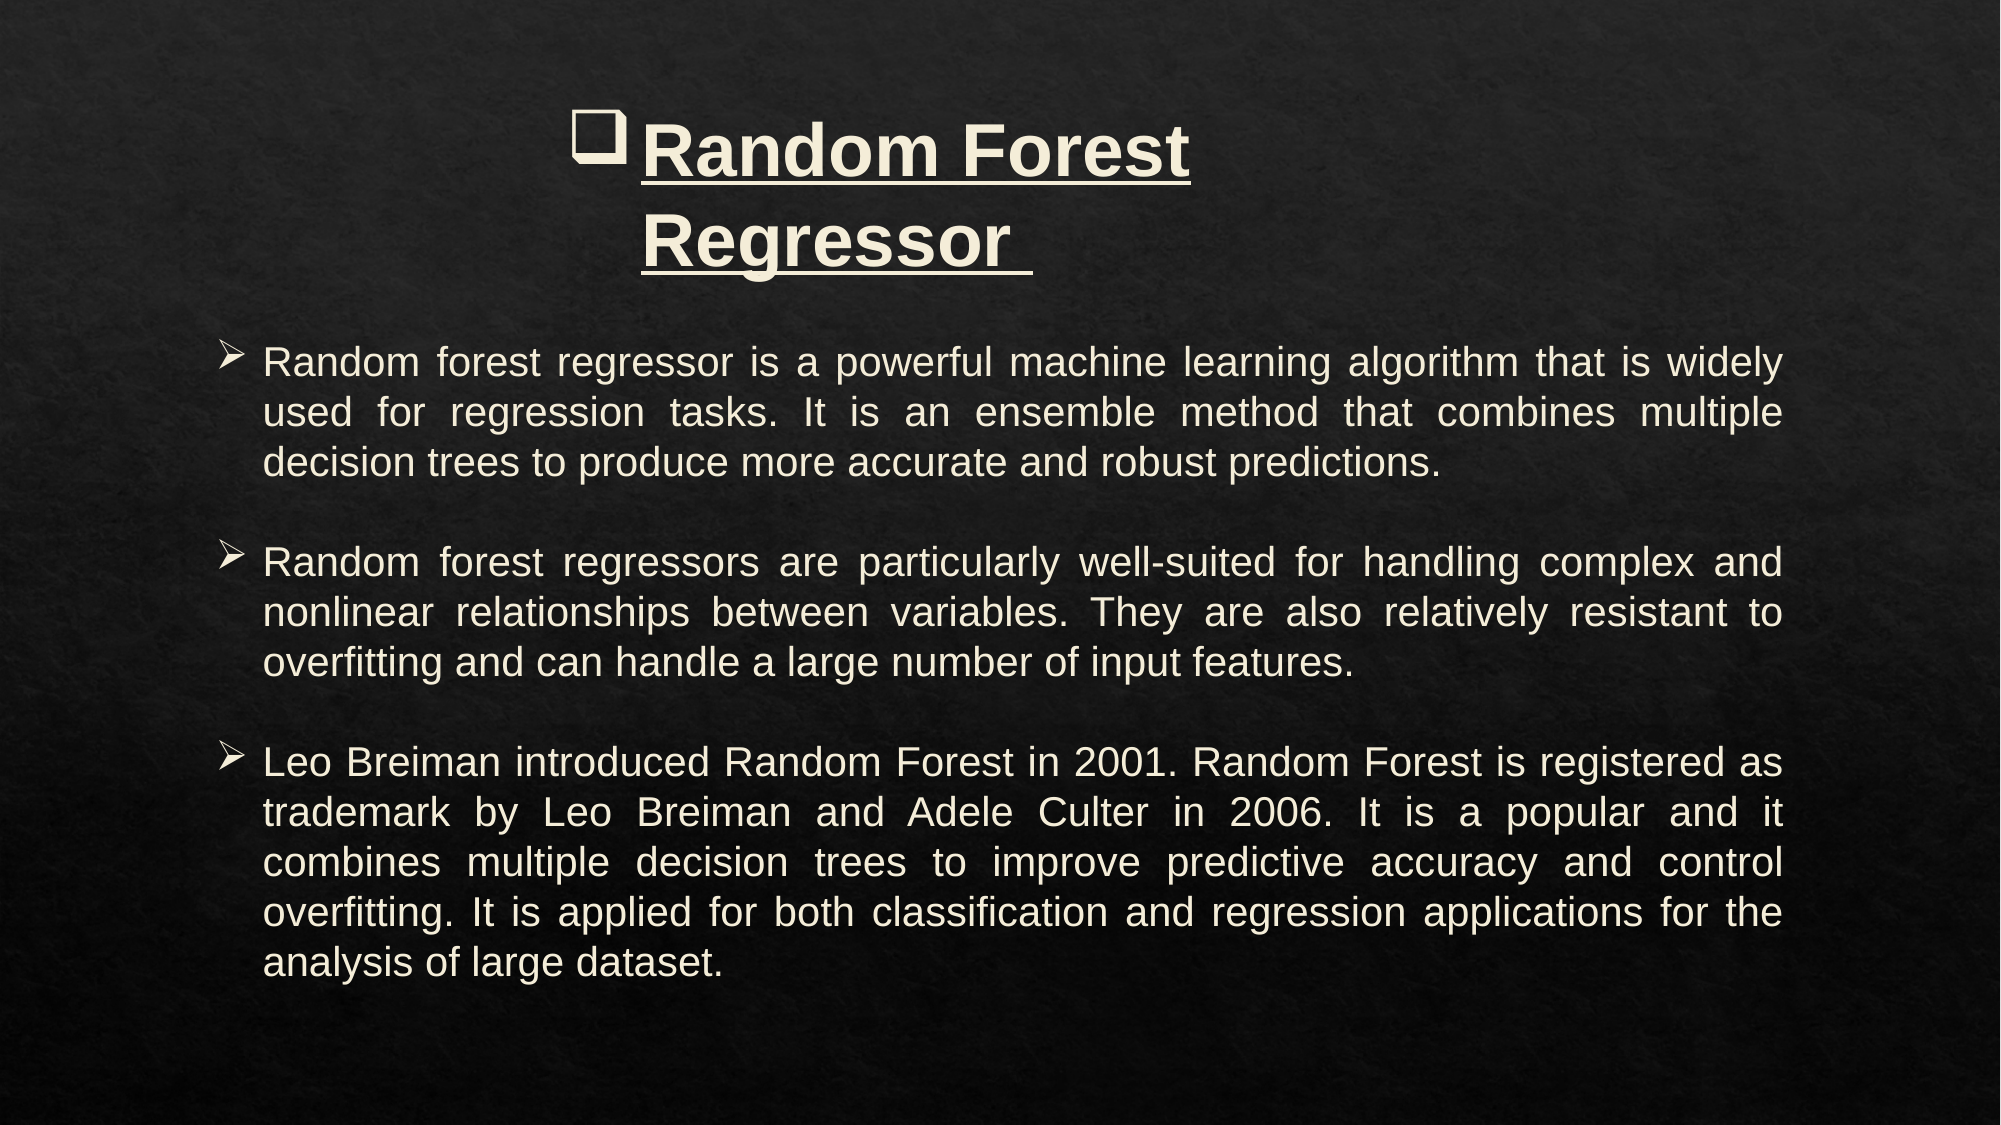

Random Forest Regressor
Random forest regressor is a powerful machine learning algorithm that is widely used for regression tasks. It is an ensemble method that combines multiple decision trees to produce more accurate and robust predictions.

Random forest regressors are particularly well-suited for handling complex and nonlinear relationships between variables. They are also relatively resistant to overfitting and can handle a large number of input features.

Leo Breiman introduced Random Forest in 2001. Random Forest is registered as trademark by Leo Breiman and Adele Culter in 2006. It is a popular and it combines multiple decision trees to improve predictive accuracy and control overfitting. It is applied for both classification and regression applications for the analysis of large dataset.